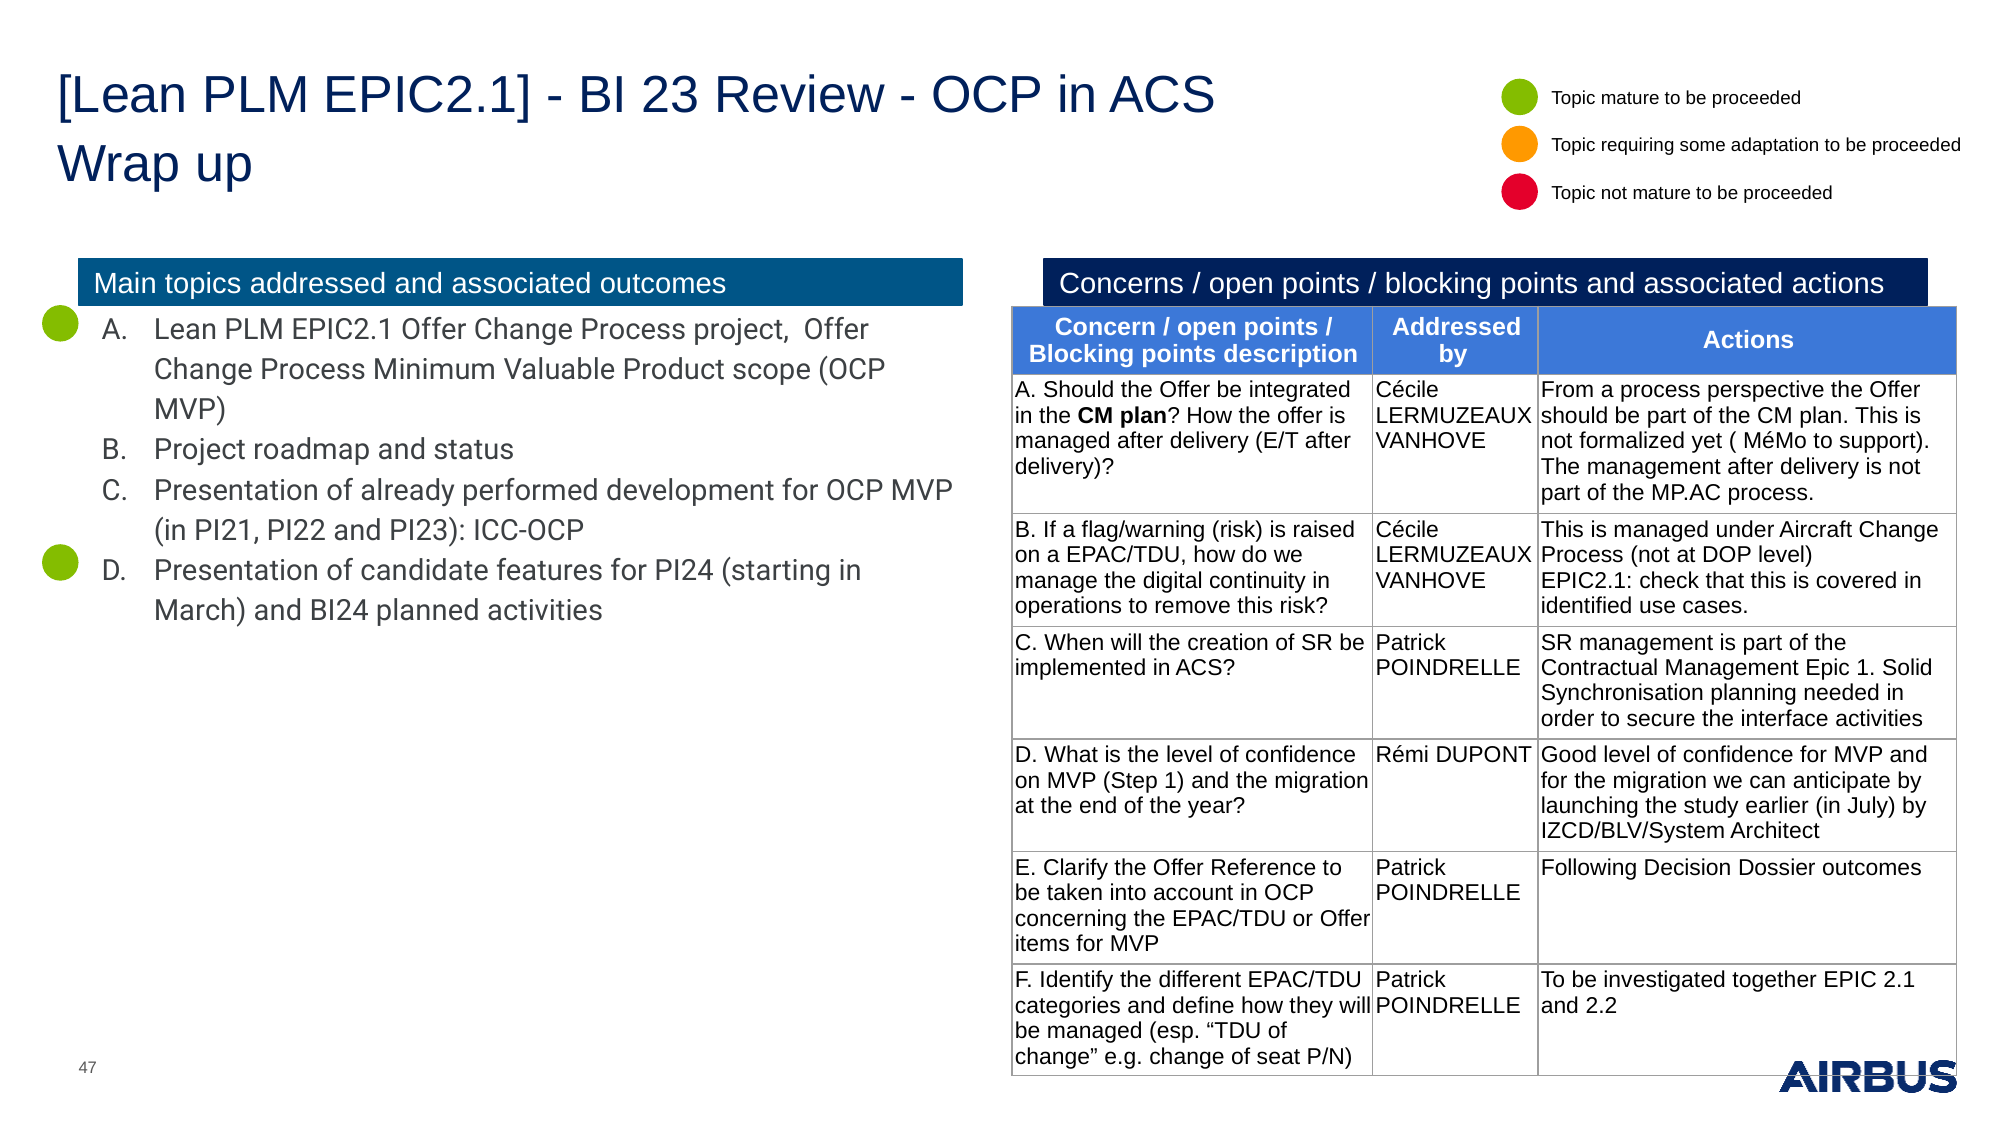

# [Lean PLM EPIC2.1] - BI 23 Review - OCP in ACS
Wrap up

Topic mature to be proceeded

Topic requiring some adaptation to be proceeded

Topic not mature to be proceeded

Lean PLM EPIC2.1 Offer Change Process project,  Offer Change Process Minimum Valuable Product scope (OCP MVP)
Project roadmap and status
Presentation of already performed development for OCP MVP (in PI21, PI22 and PI23): ICC-OCP
Presentation of candidate features for PI24 (starting in March) and BI24 planned activities
| Concern / open points / Blocking points description | Addressed by | Actions |
| --- | --- | --- |
| A. Should the Offer be integrated in the CM plan? How the offer is managed after delivery (E/T after delivery)? | Cécile LERMUZEAUX VANHOVE | From a process perspective the Offer should be part of the CM plan. This is not formalized yet ( MéMo to support). The management after delivery is not part of the MP.AC process. |
| B. If a flag/warning (risk) is raised on a EPAC/TDU, how do we manage the digital continuity in operations to remove this risk? | Cécile LERMUZEAUX VANHOVE | This is managed under Aircraft Change Process (not at DOP level) EPIC2.1: check that this is covered in identified use cases. |
| C. When will the creation of SR be implemented in ACS? | Patrick POINDRELLE | SR management is part of the Contractual Management Epic 1. Solid Synchronisation planning needed in order to secure the interface activities |
| D. What is the level of confidence on MVP (Step 1) and the migration at the end of the year? | Rémi DUPONT | Good level of confidence for MVP and for the migration we can anticipate by launching the study earlier (in July) by IZCD/BLV/System Architect |
| E. Clarify the Offer Reference to be taken into account in OCP concerning the EPAC/TDU or Offer items for MVP | Patrick POINDRELLE | Following Decision Dossier outcomes |
| F. Identify the different EPAC/TDU categories and define how they will be managed (esp. “TDU of change” e.g. change of seat P/N) | Patrick POINDRELLE | To be investigated together EPIC 2.1 and 2.2 |

47